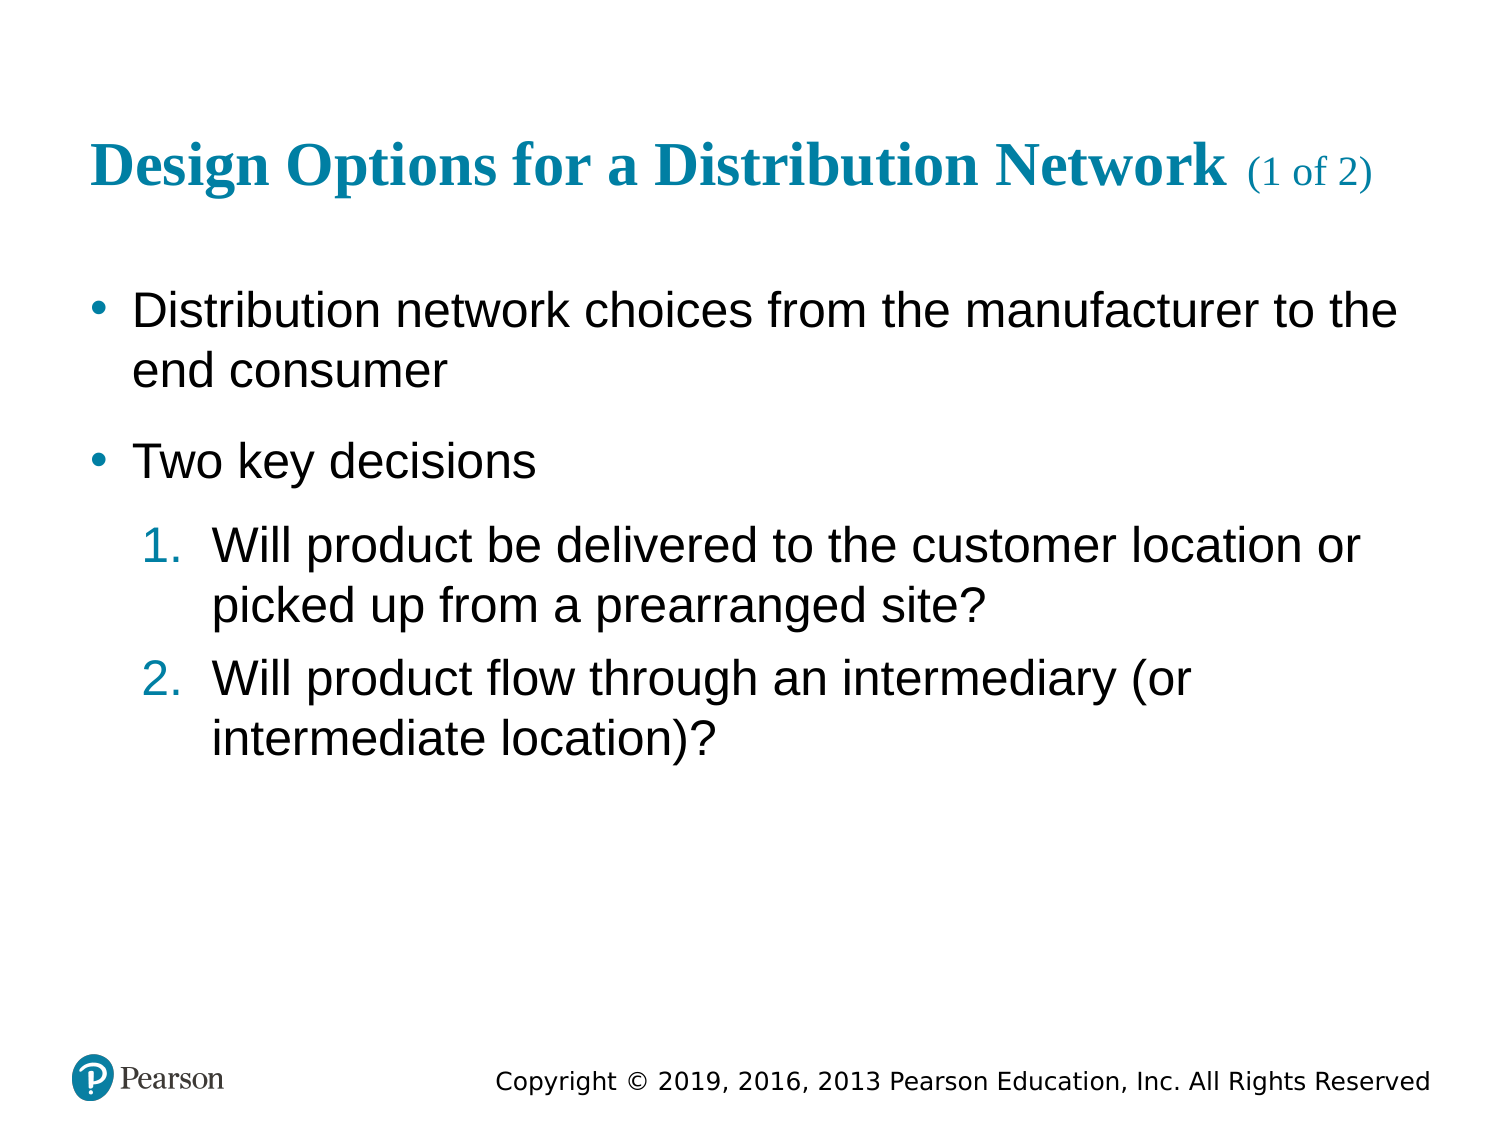

# Design Options for a Distribution Network (1 of 2)
Distribution network choices from the manufacturer to the end consumer
Two key decisions
Will product be delivered to the customer location or picked up from a prearranged site?
Will product flow through an intermediary (or intermediate location)?